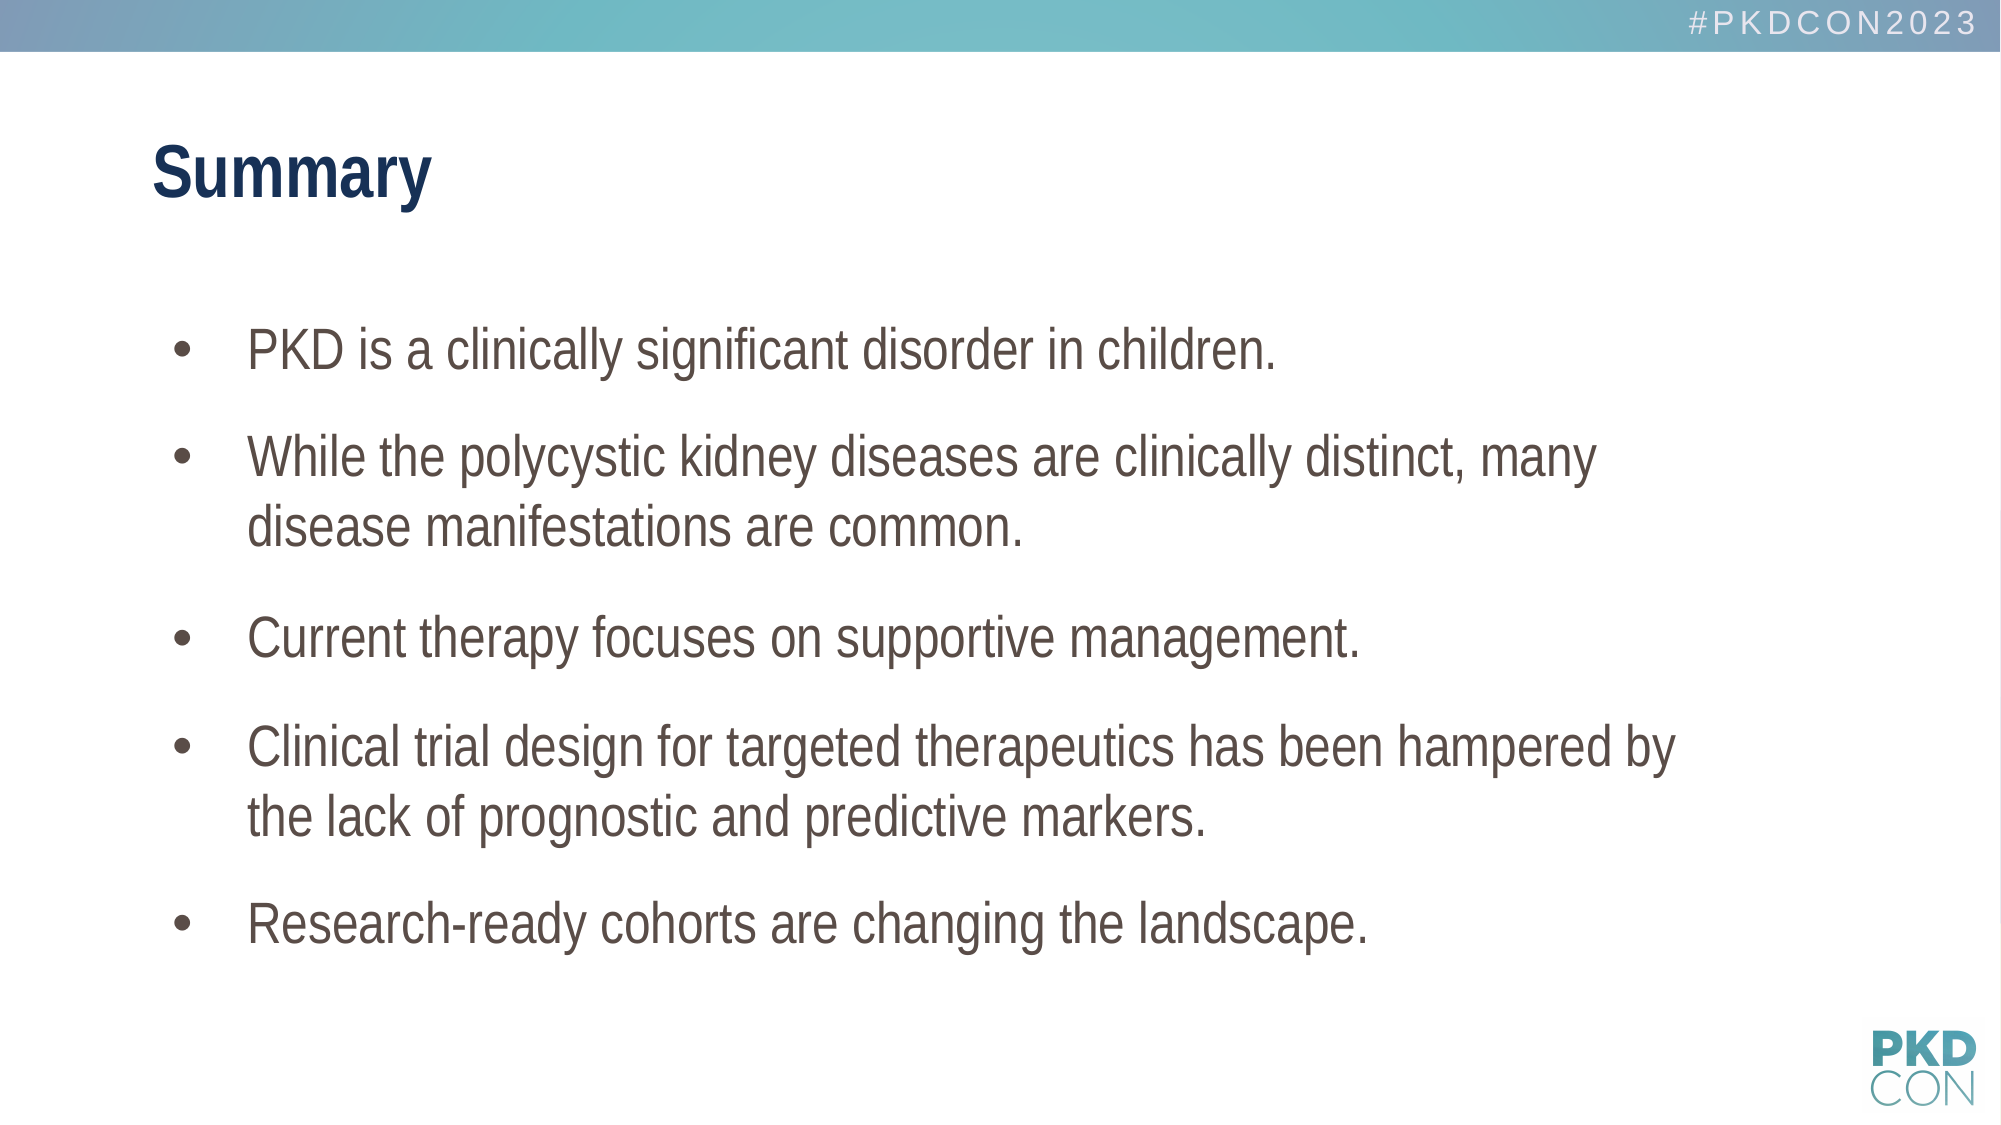

Summary
PKD is a clinically significant disorder in children.
While the polycystic kidney diseases are clinically distinct, many disease manifestations are common.
Current therapy focuses on supportive management.
Clinical trial design for targeted therapeutics has been hampered by the lack of prognostic and predictive markers.
Research-ready cohorts are changing the landscape.